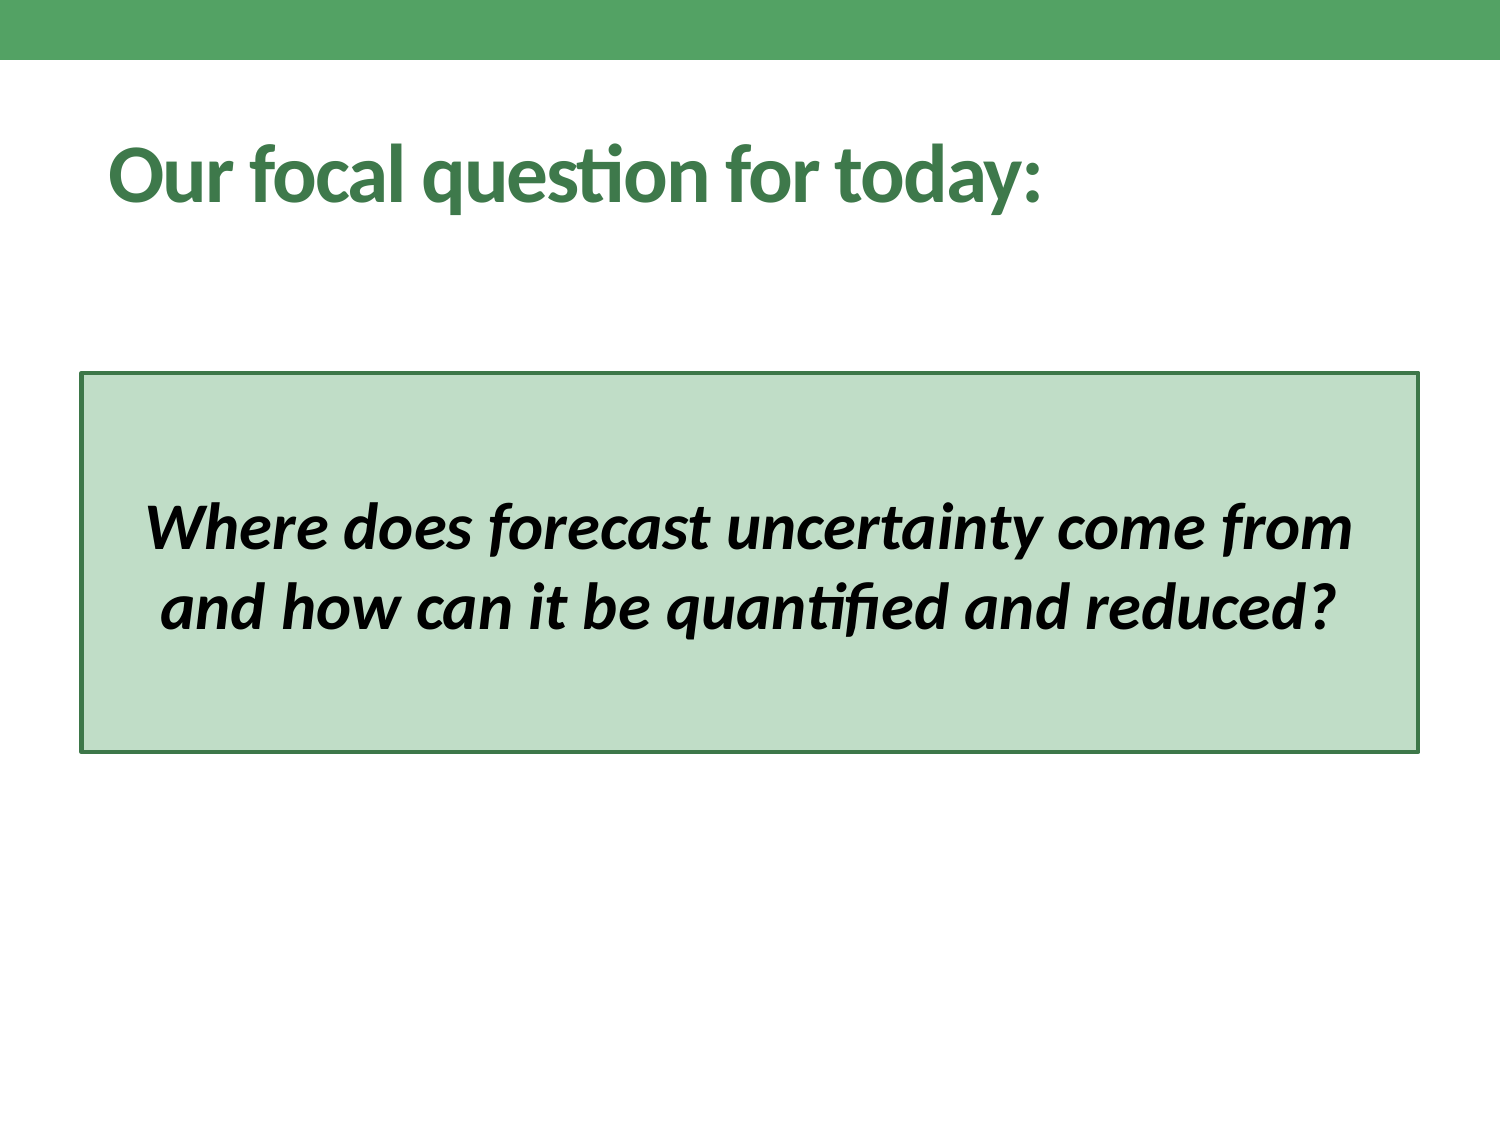

# Our focal question for today:
Where does forecast uncertainty come from and how can it be quantified and reduced?